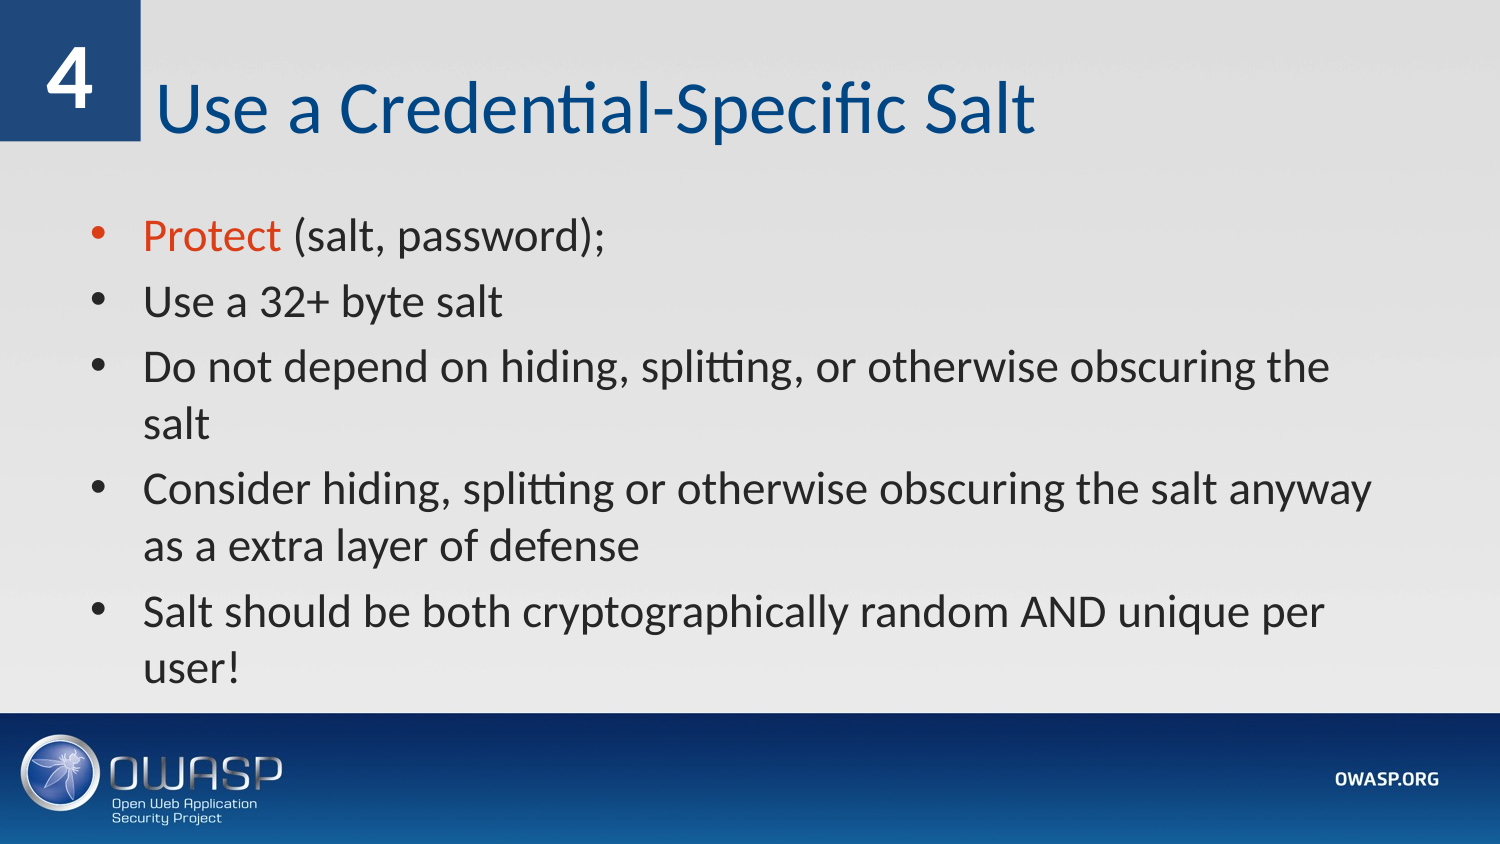

4
# Use a Credential-Specific Salt
Protect (salt, password);
Use a 32+ byte salt
Do not depend on hiding, splitting, or otherwise obscuring the salt
Consider hiding, splitting or otherwise obscuring the salt anyway as a extra layer of defense
Salt should be both cryptographically random AND unique per user!